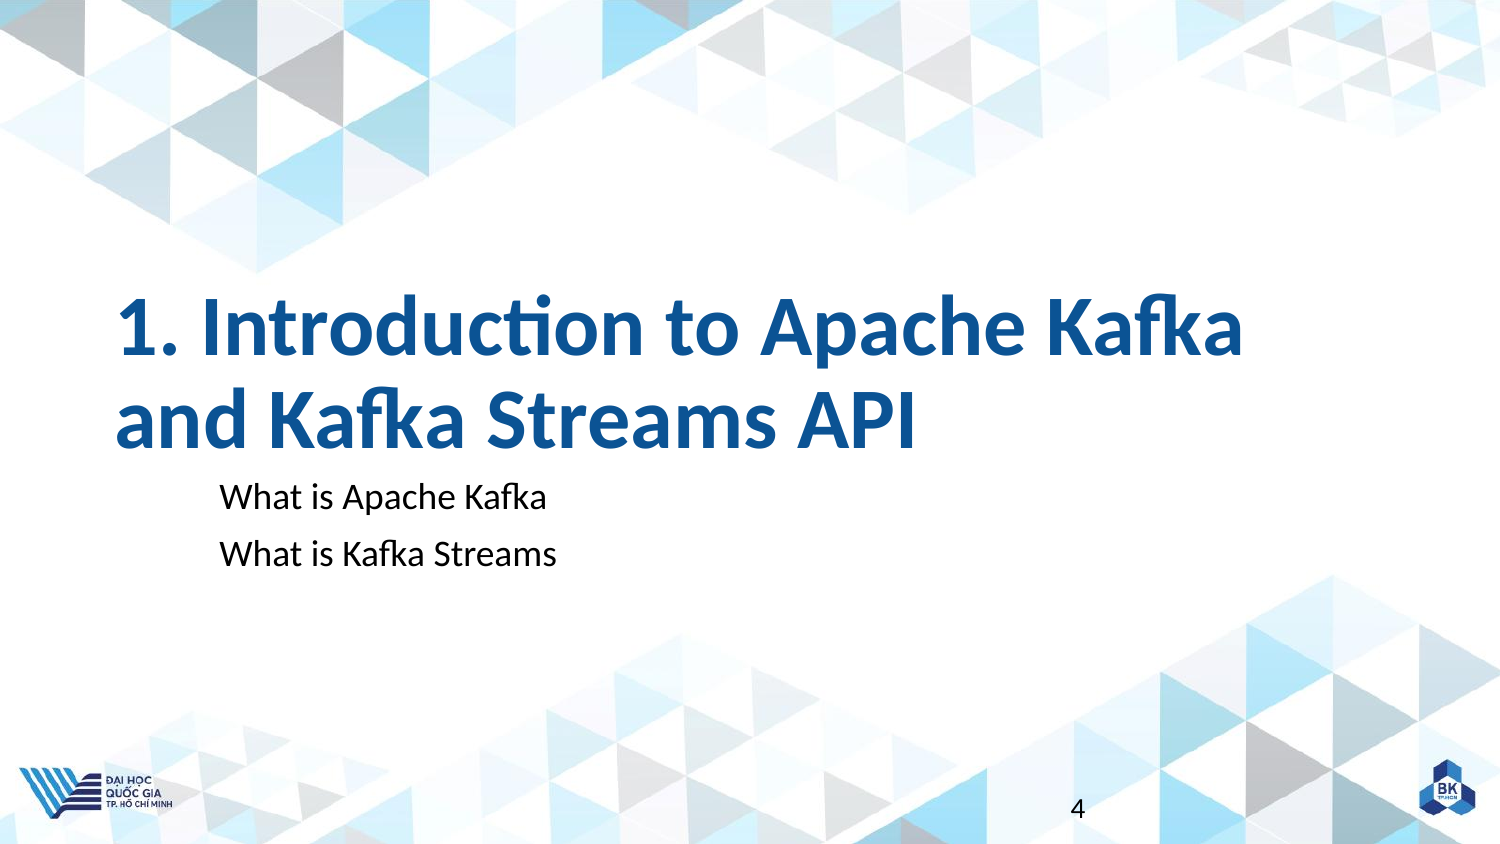

# 1. Introduction to Apache Kafka and Kafka Streams API
What is Apache Kafka
What is Kafka Streams
4